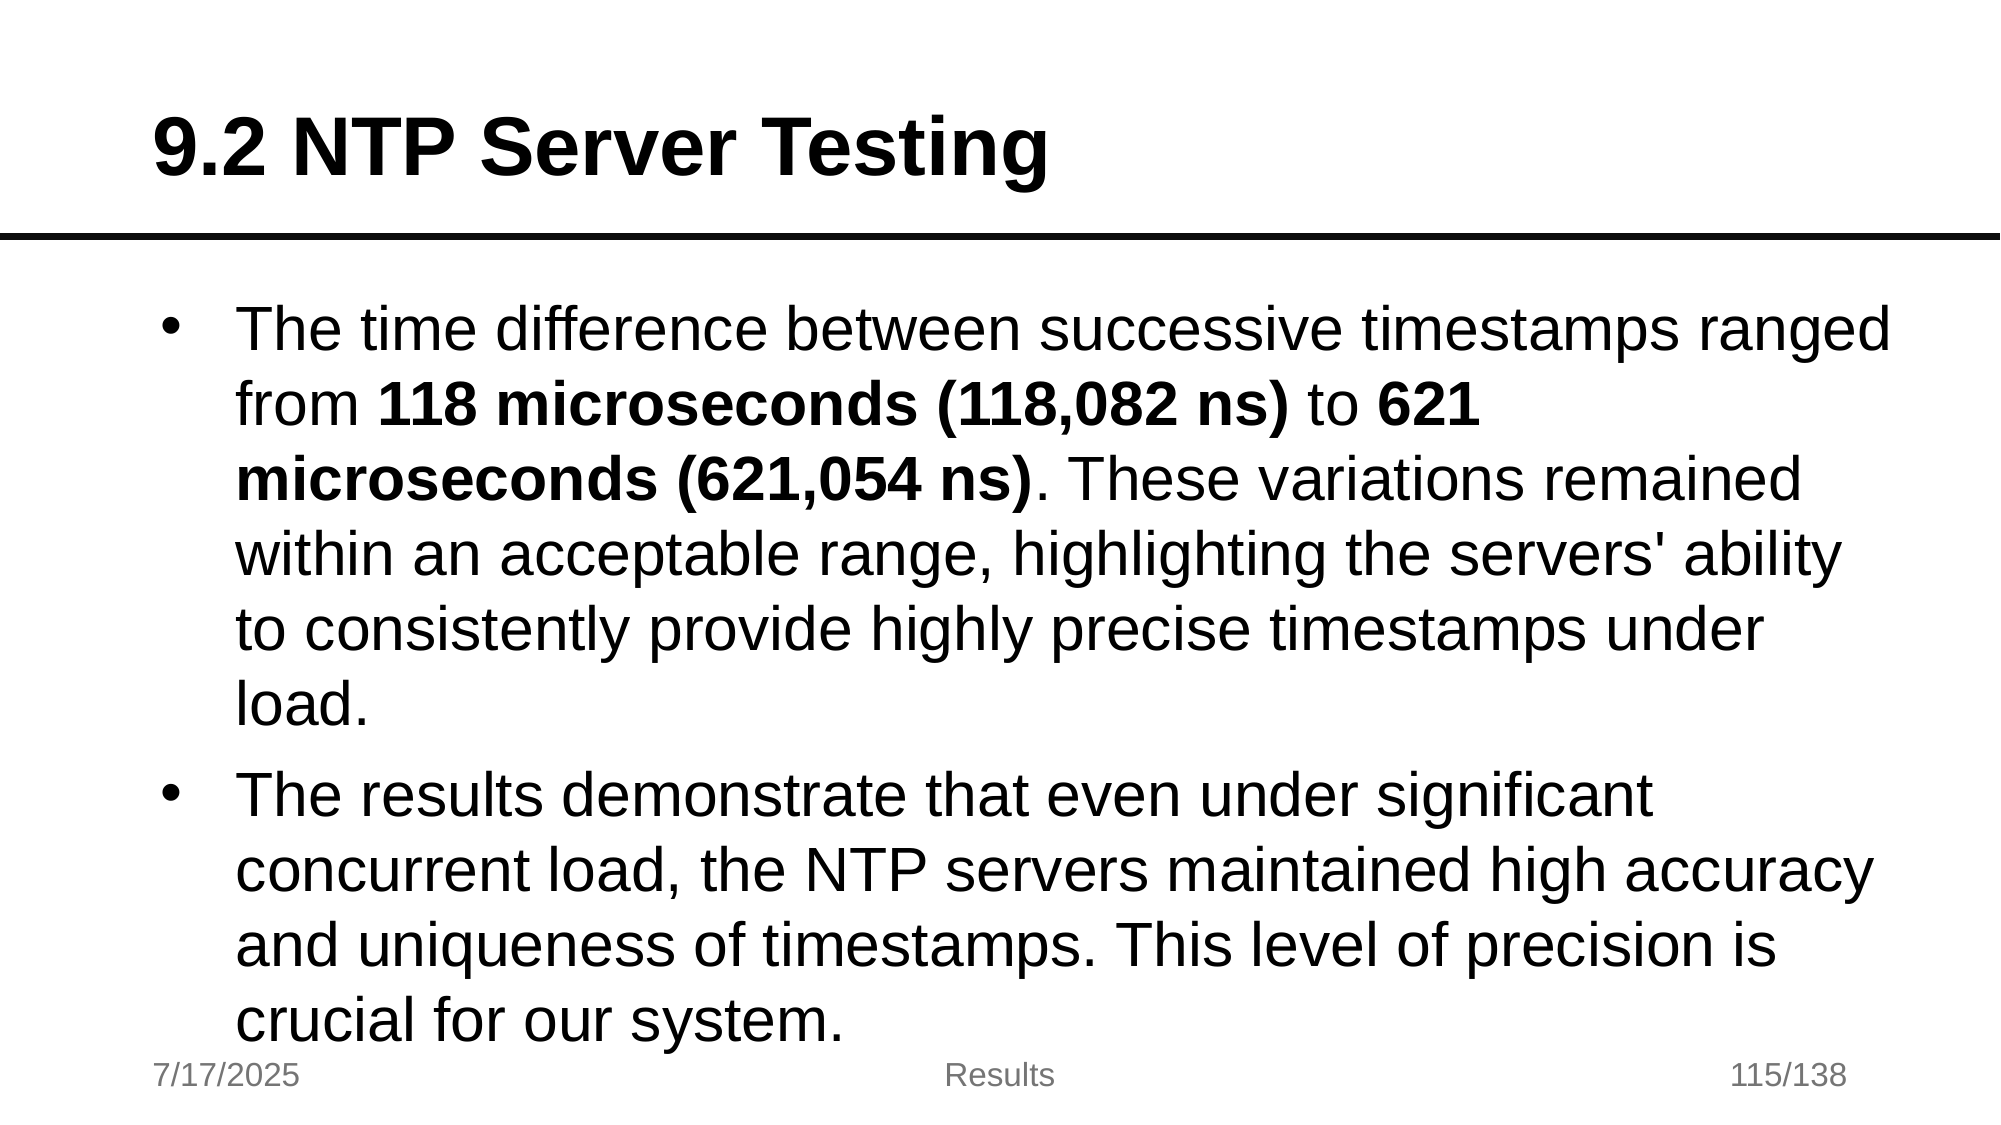

# 9.2 NTP Server Testing
The time difference between successive timestamps ranged from 118 microseconds (118,082 ns) to 621 microseconds (621,054 ns). These variations remained within an acceptable range, highlighting the servers' ability to consistently provide highly precise timestamps under load.
The results demonstrate that even under significant concurrent load, the NTP servers maintained high accuracy and uniqueness of timestamps. This level of precision is crucial for our system.

7/17/2025
Results
115/138